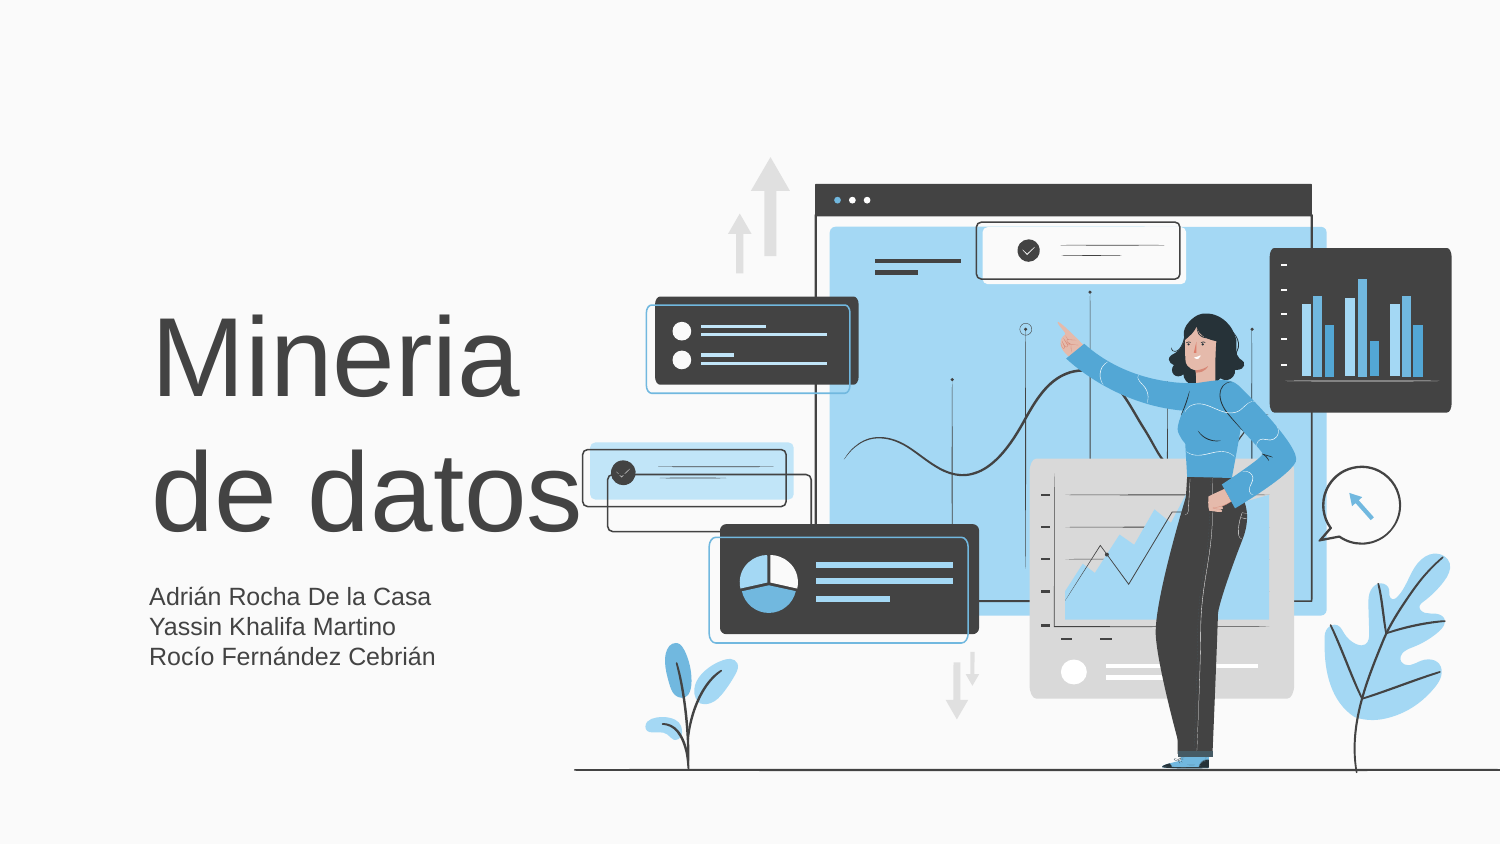

# Mineria de datos

Adrián Rocha De la Casa
Yassin Khalifa Martino
Rocío Fernández Cebrián